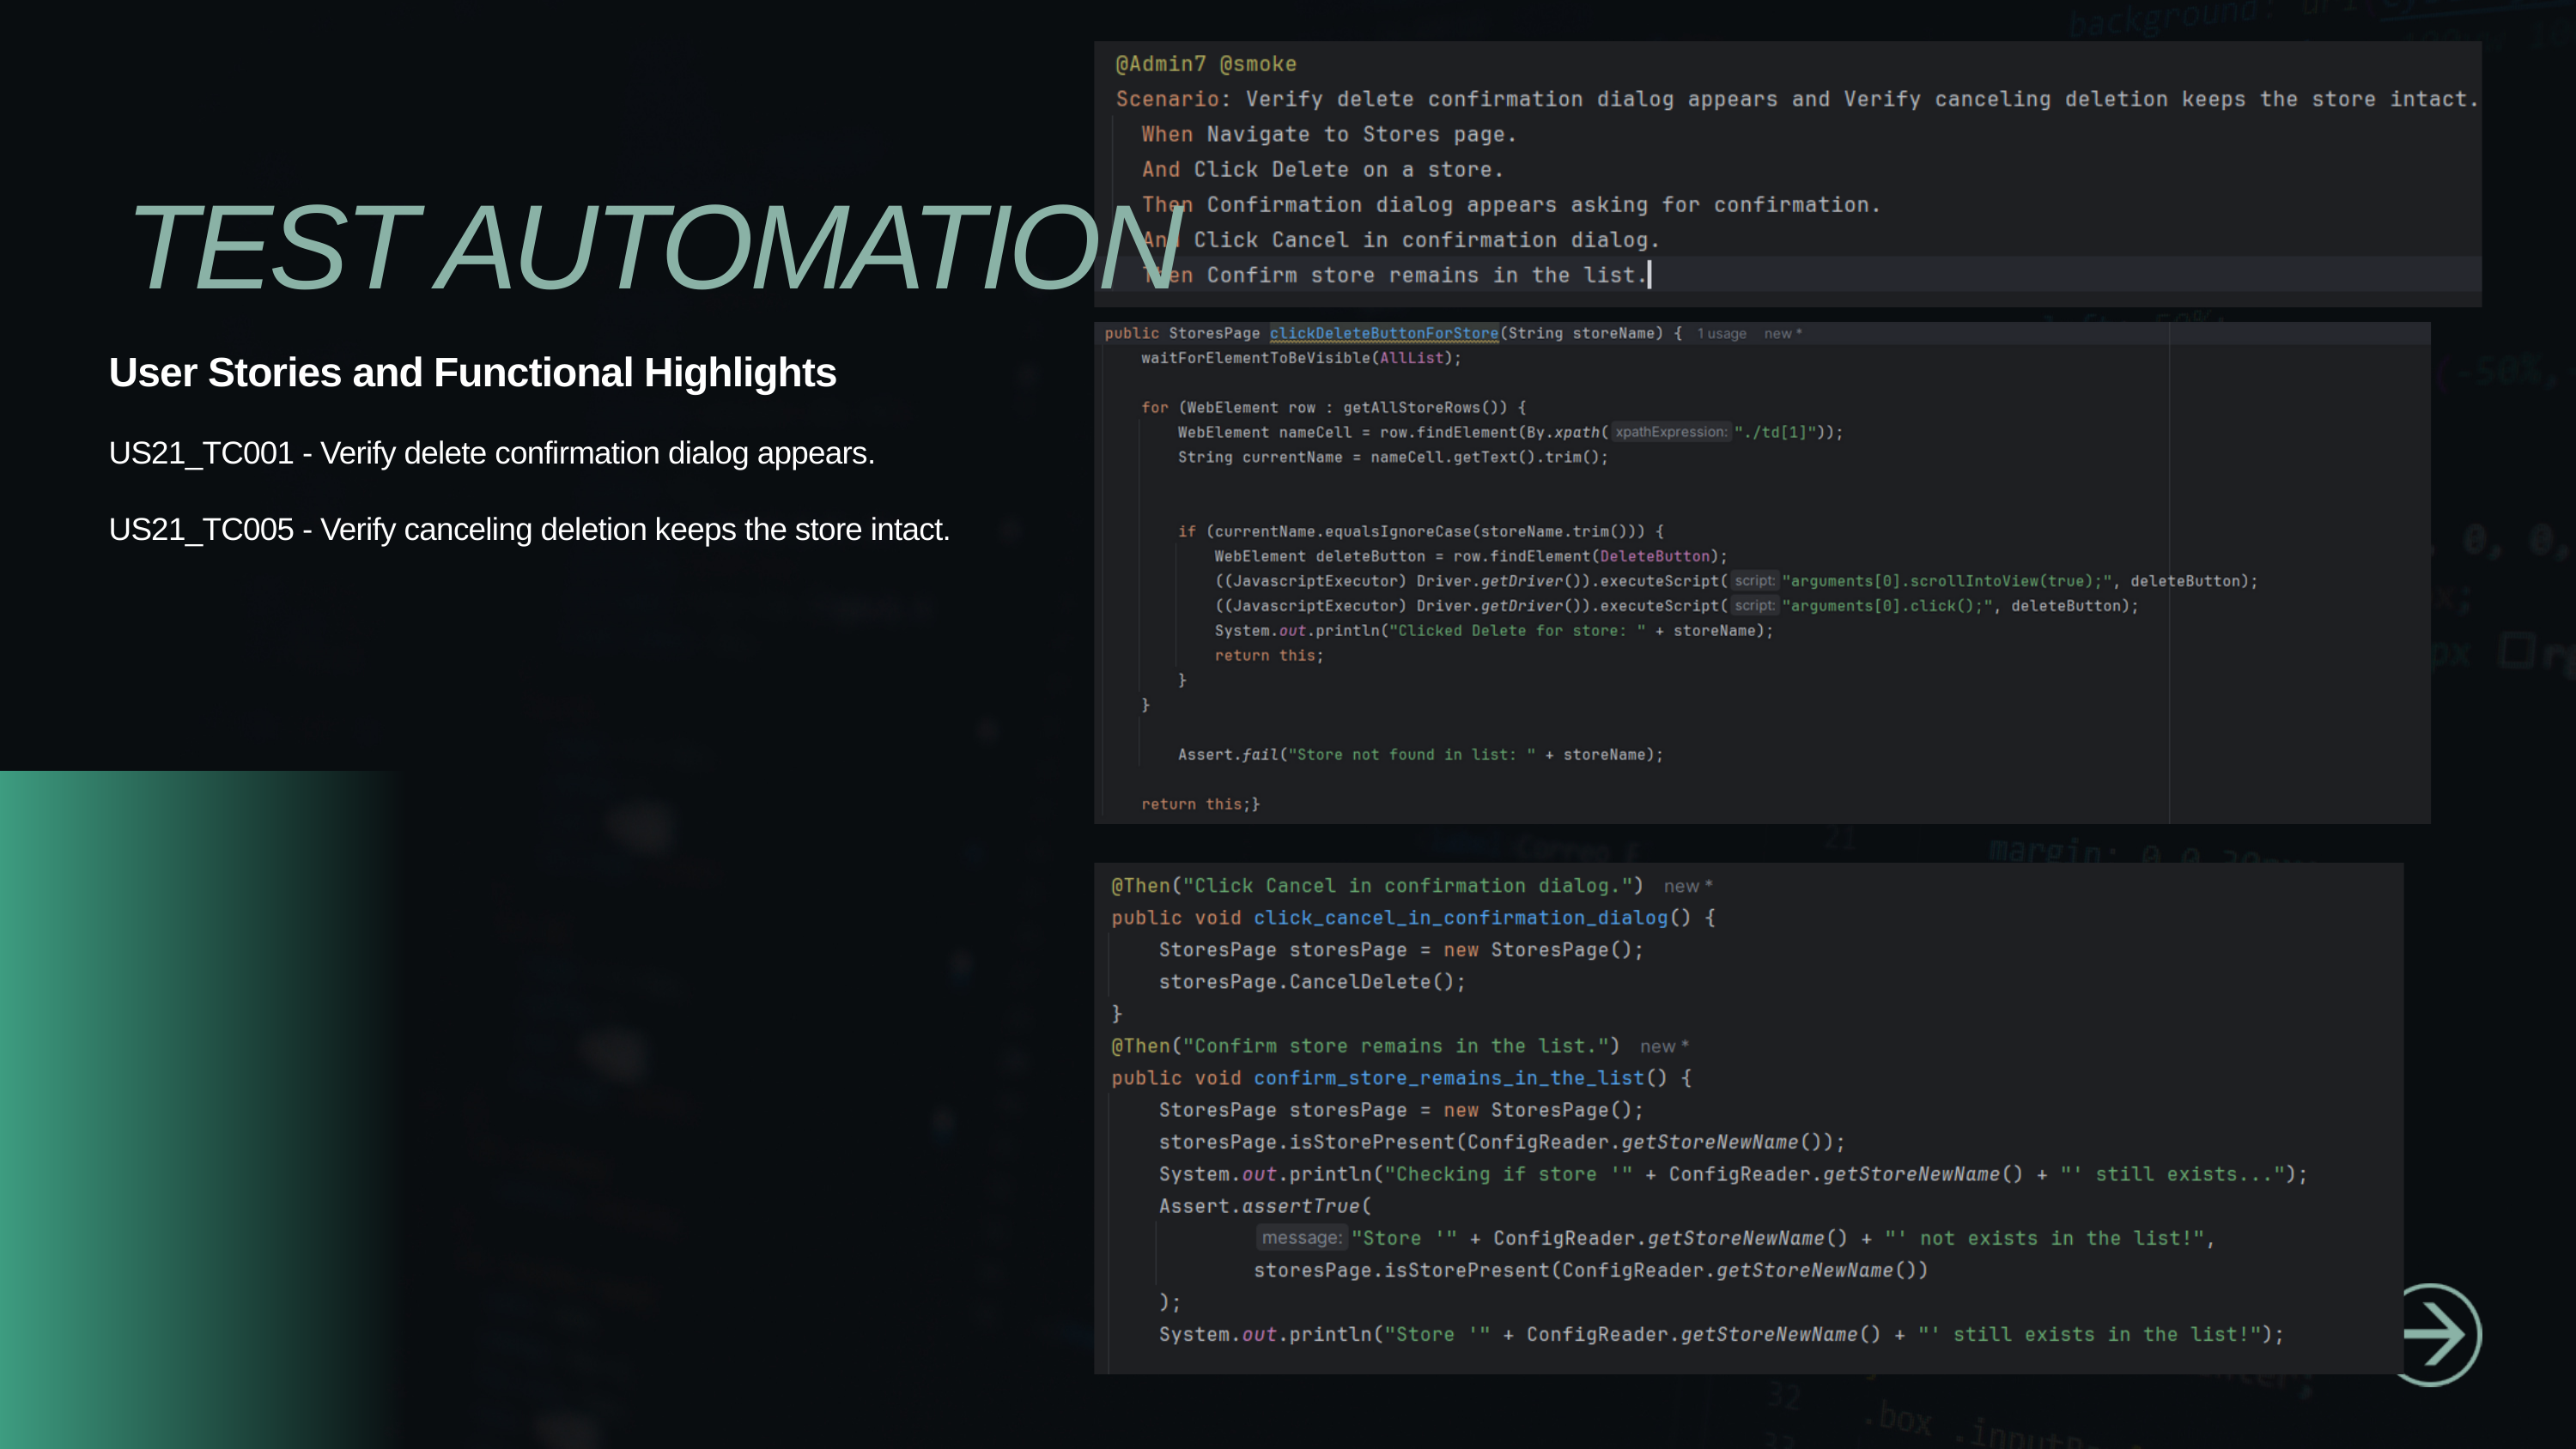

TEST AUTOMATION

User Stories and Functional Highlights
US21_TC001 - Verify delete confirmation dialog appears.

US21_TC005 - Verify canceling deletion keeps the store intact.